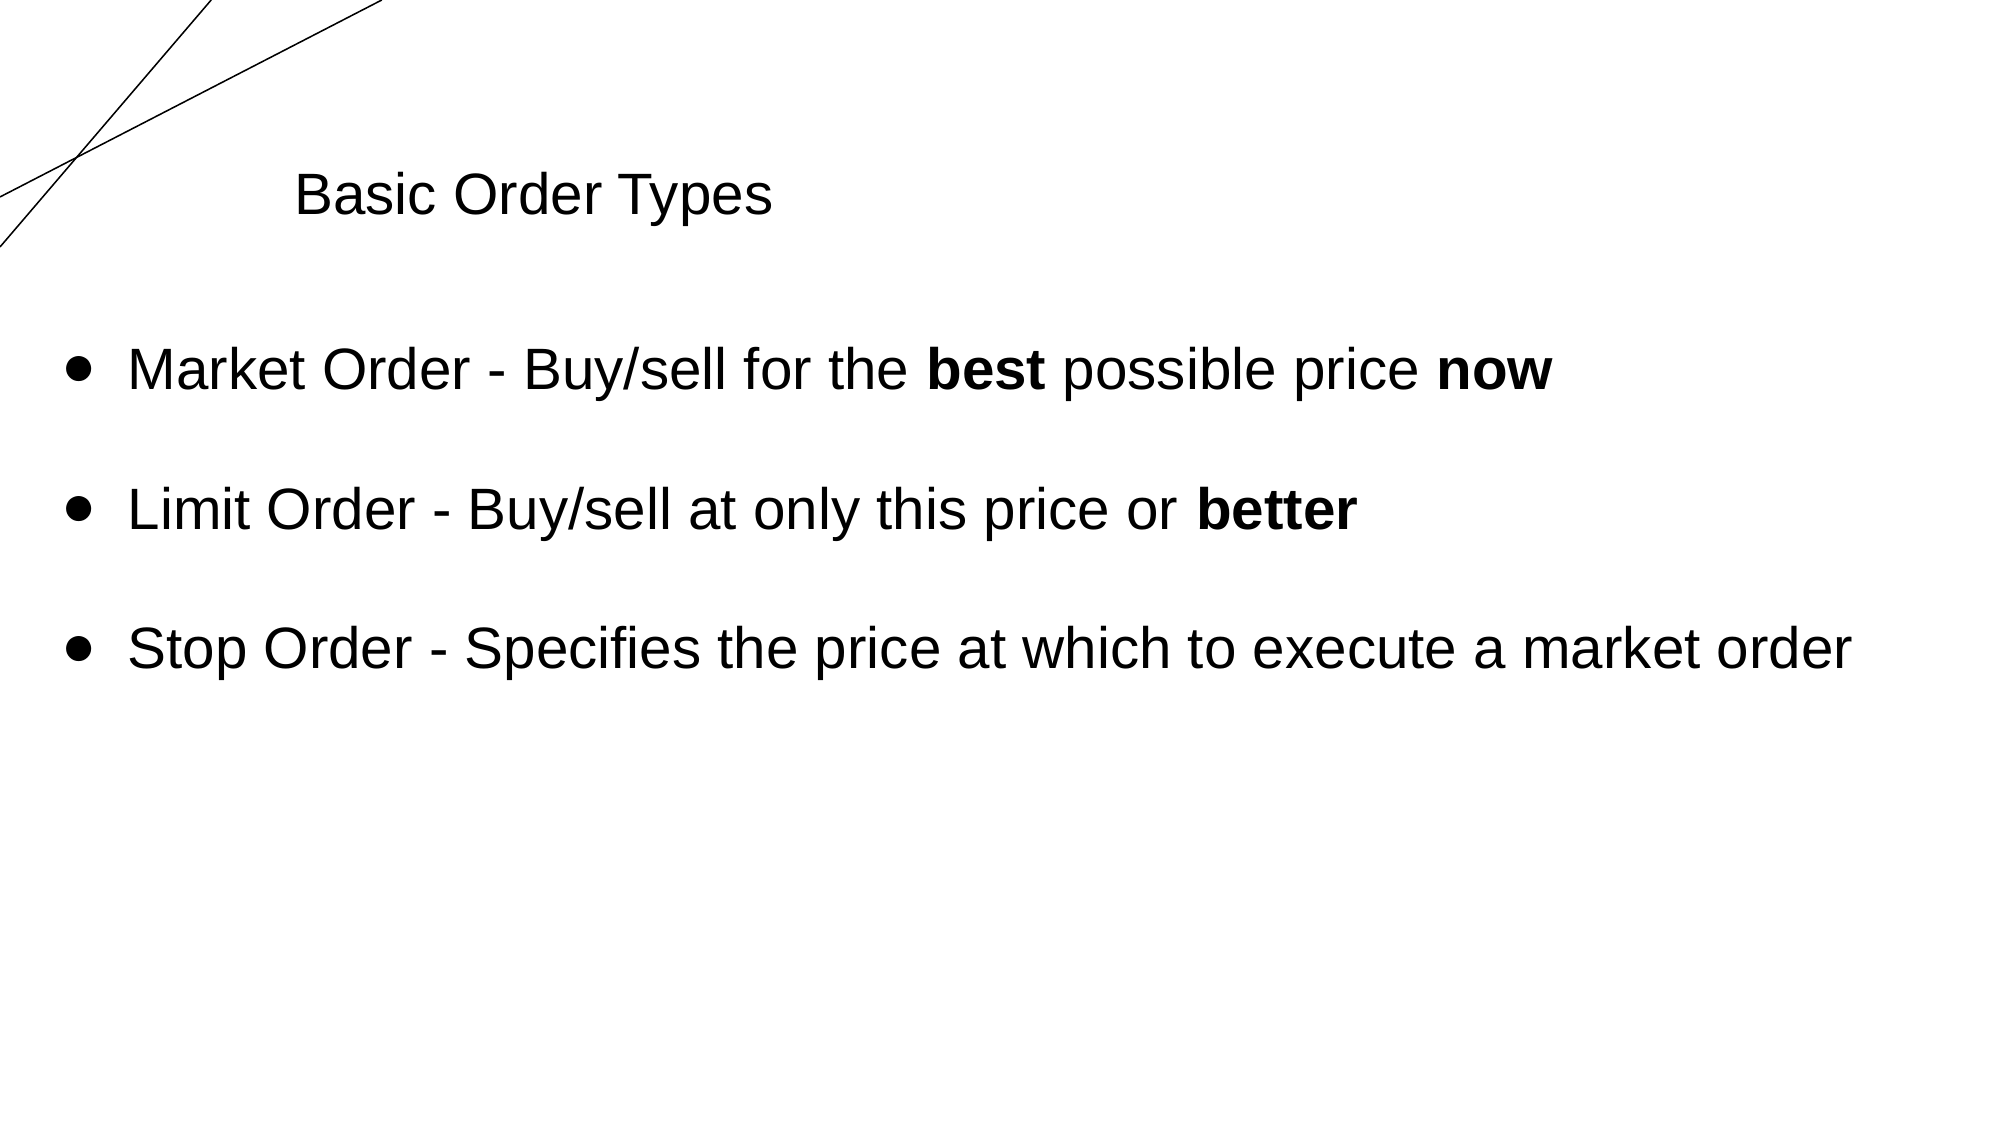

Basic Order Types
Market Order - Buy/sell for the best possible price now
Limit Order - Buy/sell at only this price or better
Stop Order - Specifies the price at which to execute a market order